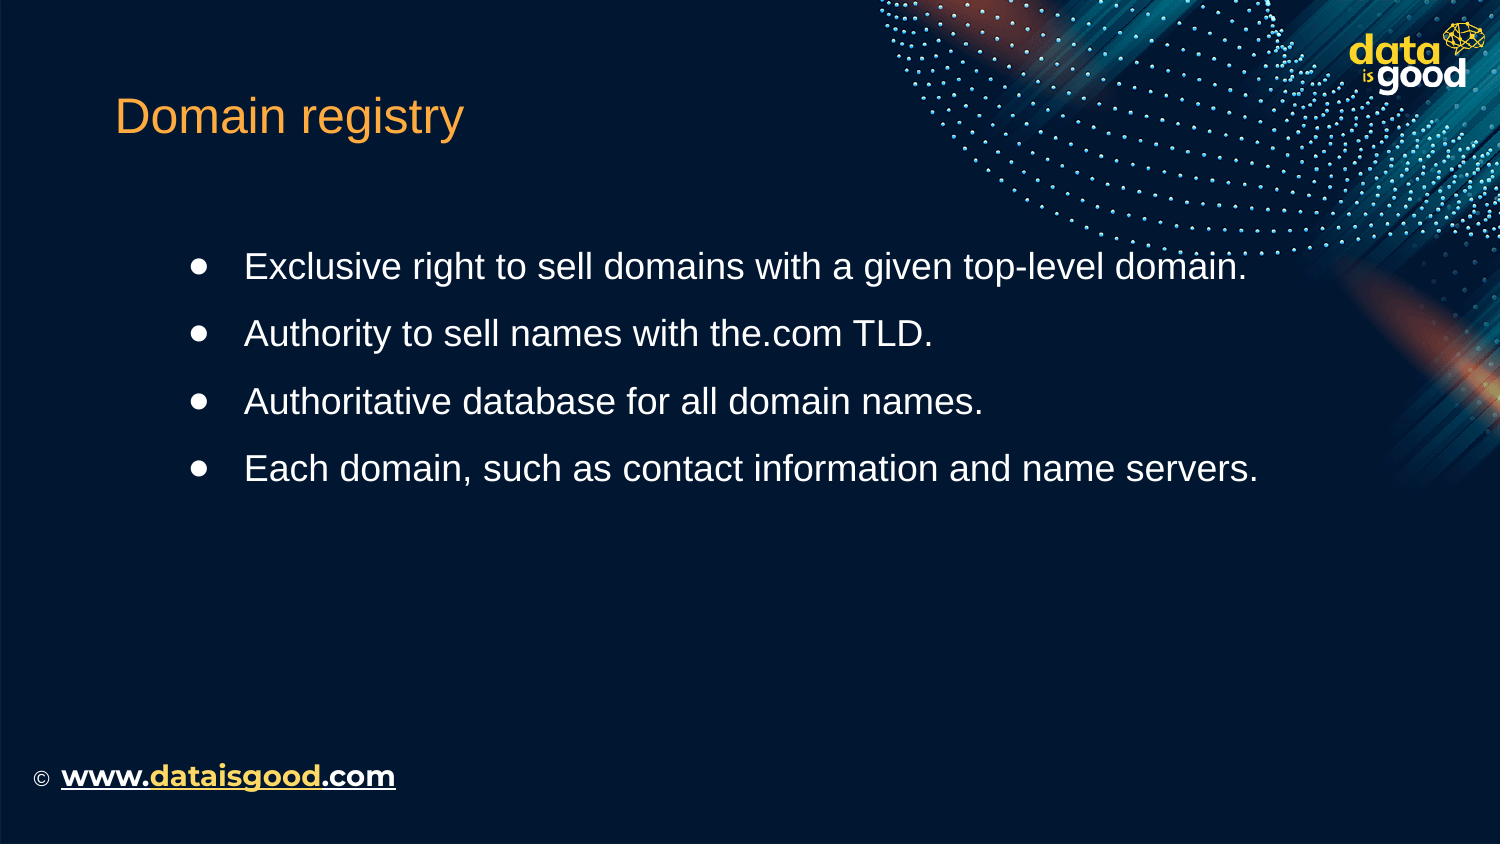

# Domain registry
Exclusive right to sell domains with a given top-level domain.
Authority to sell names with the.com TLD.
Authoritative database for all domain names.
Each domain, such as contact information and name servers.